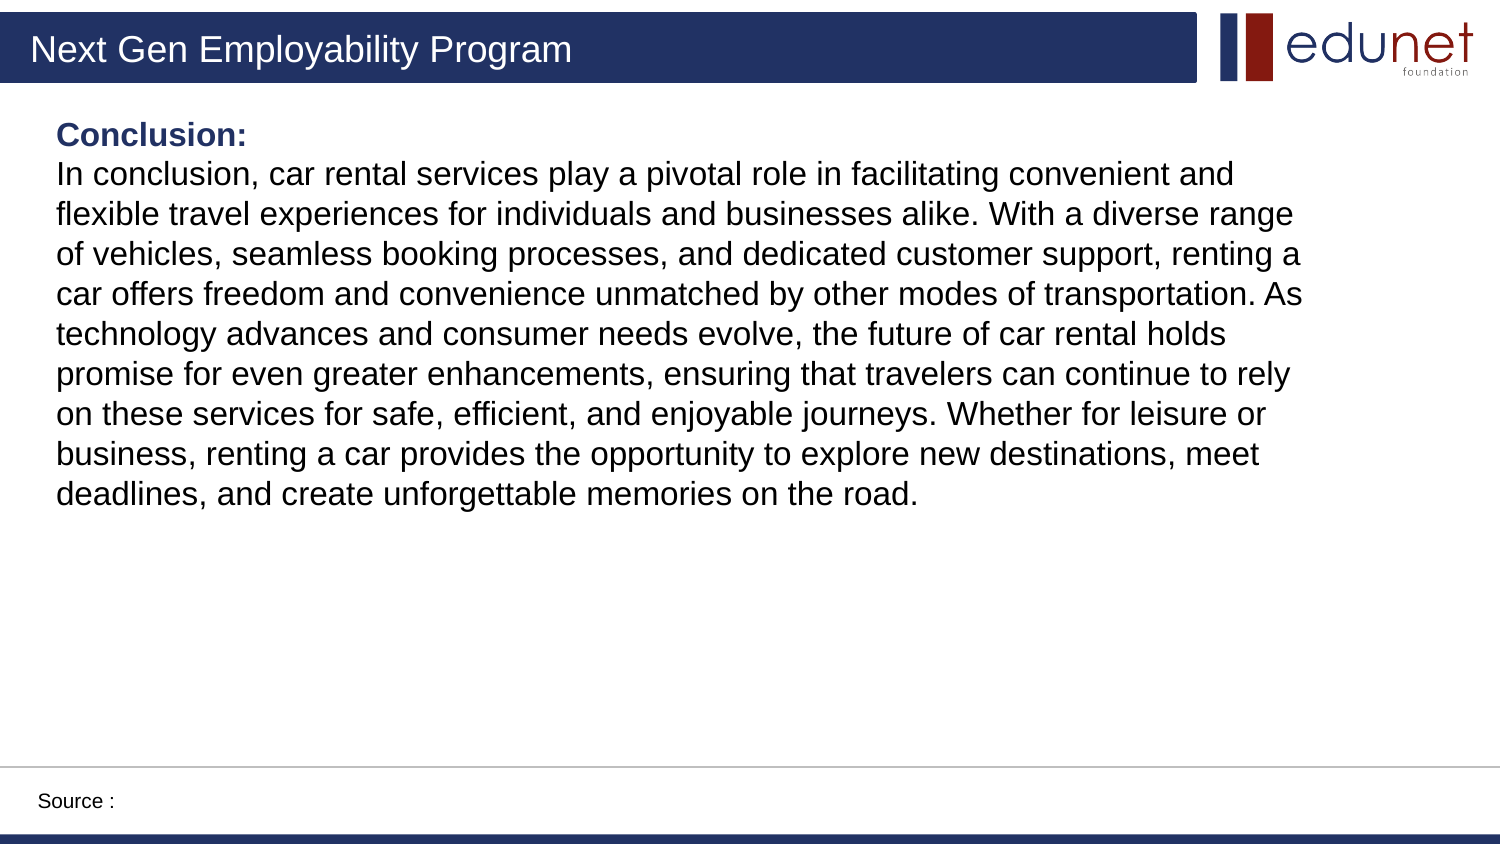

Conclusion:
In conclusion, car rental services play a pivotal role in facilitating convenient and flexible travel experiences for individuals and businesses alike. With a diverse range of vehicles, seamless booking processes, and dedicated customer support, renting a car offers freedom and convenience unmatched by other modes of transportation. As technology advances and consumer needs evolve, the future of car rental holds promise for even greater enhancements, ensuring that travelers can continue to rely on these services for safe, efficient, and enjoyable journeys. Whether for leisure or business, renting a car provides the opportunity to explore new destinations, meet deadlines, and create unforgettable memories on the road.
Source :